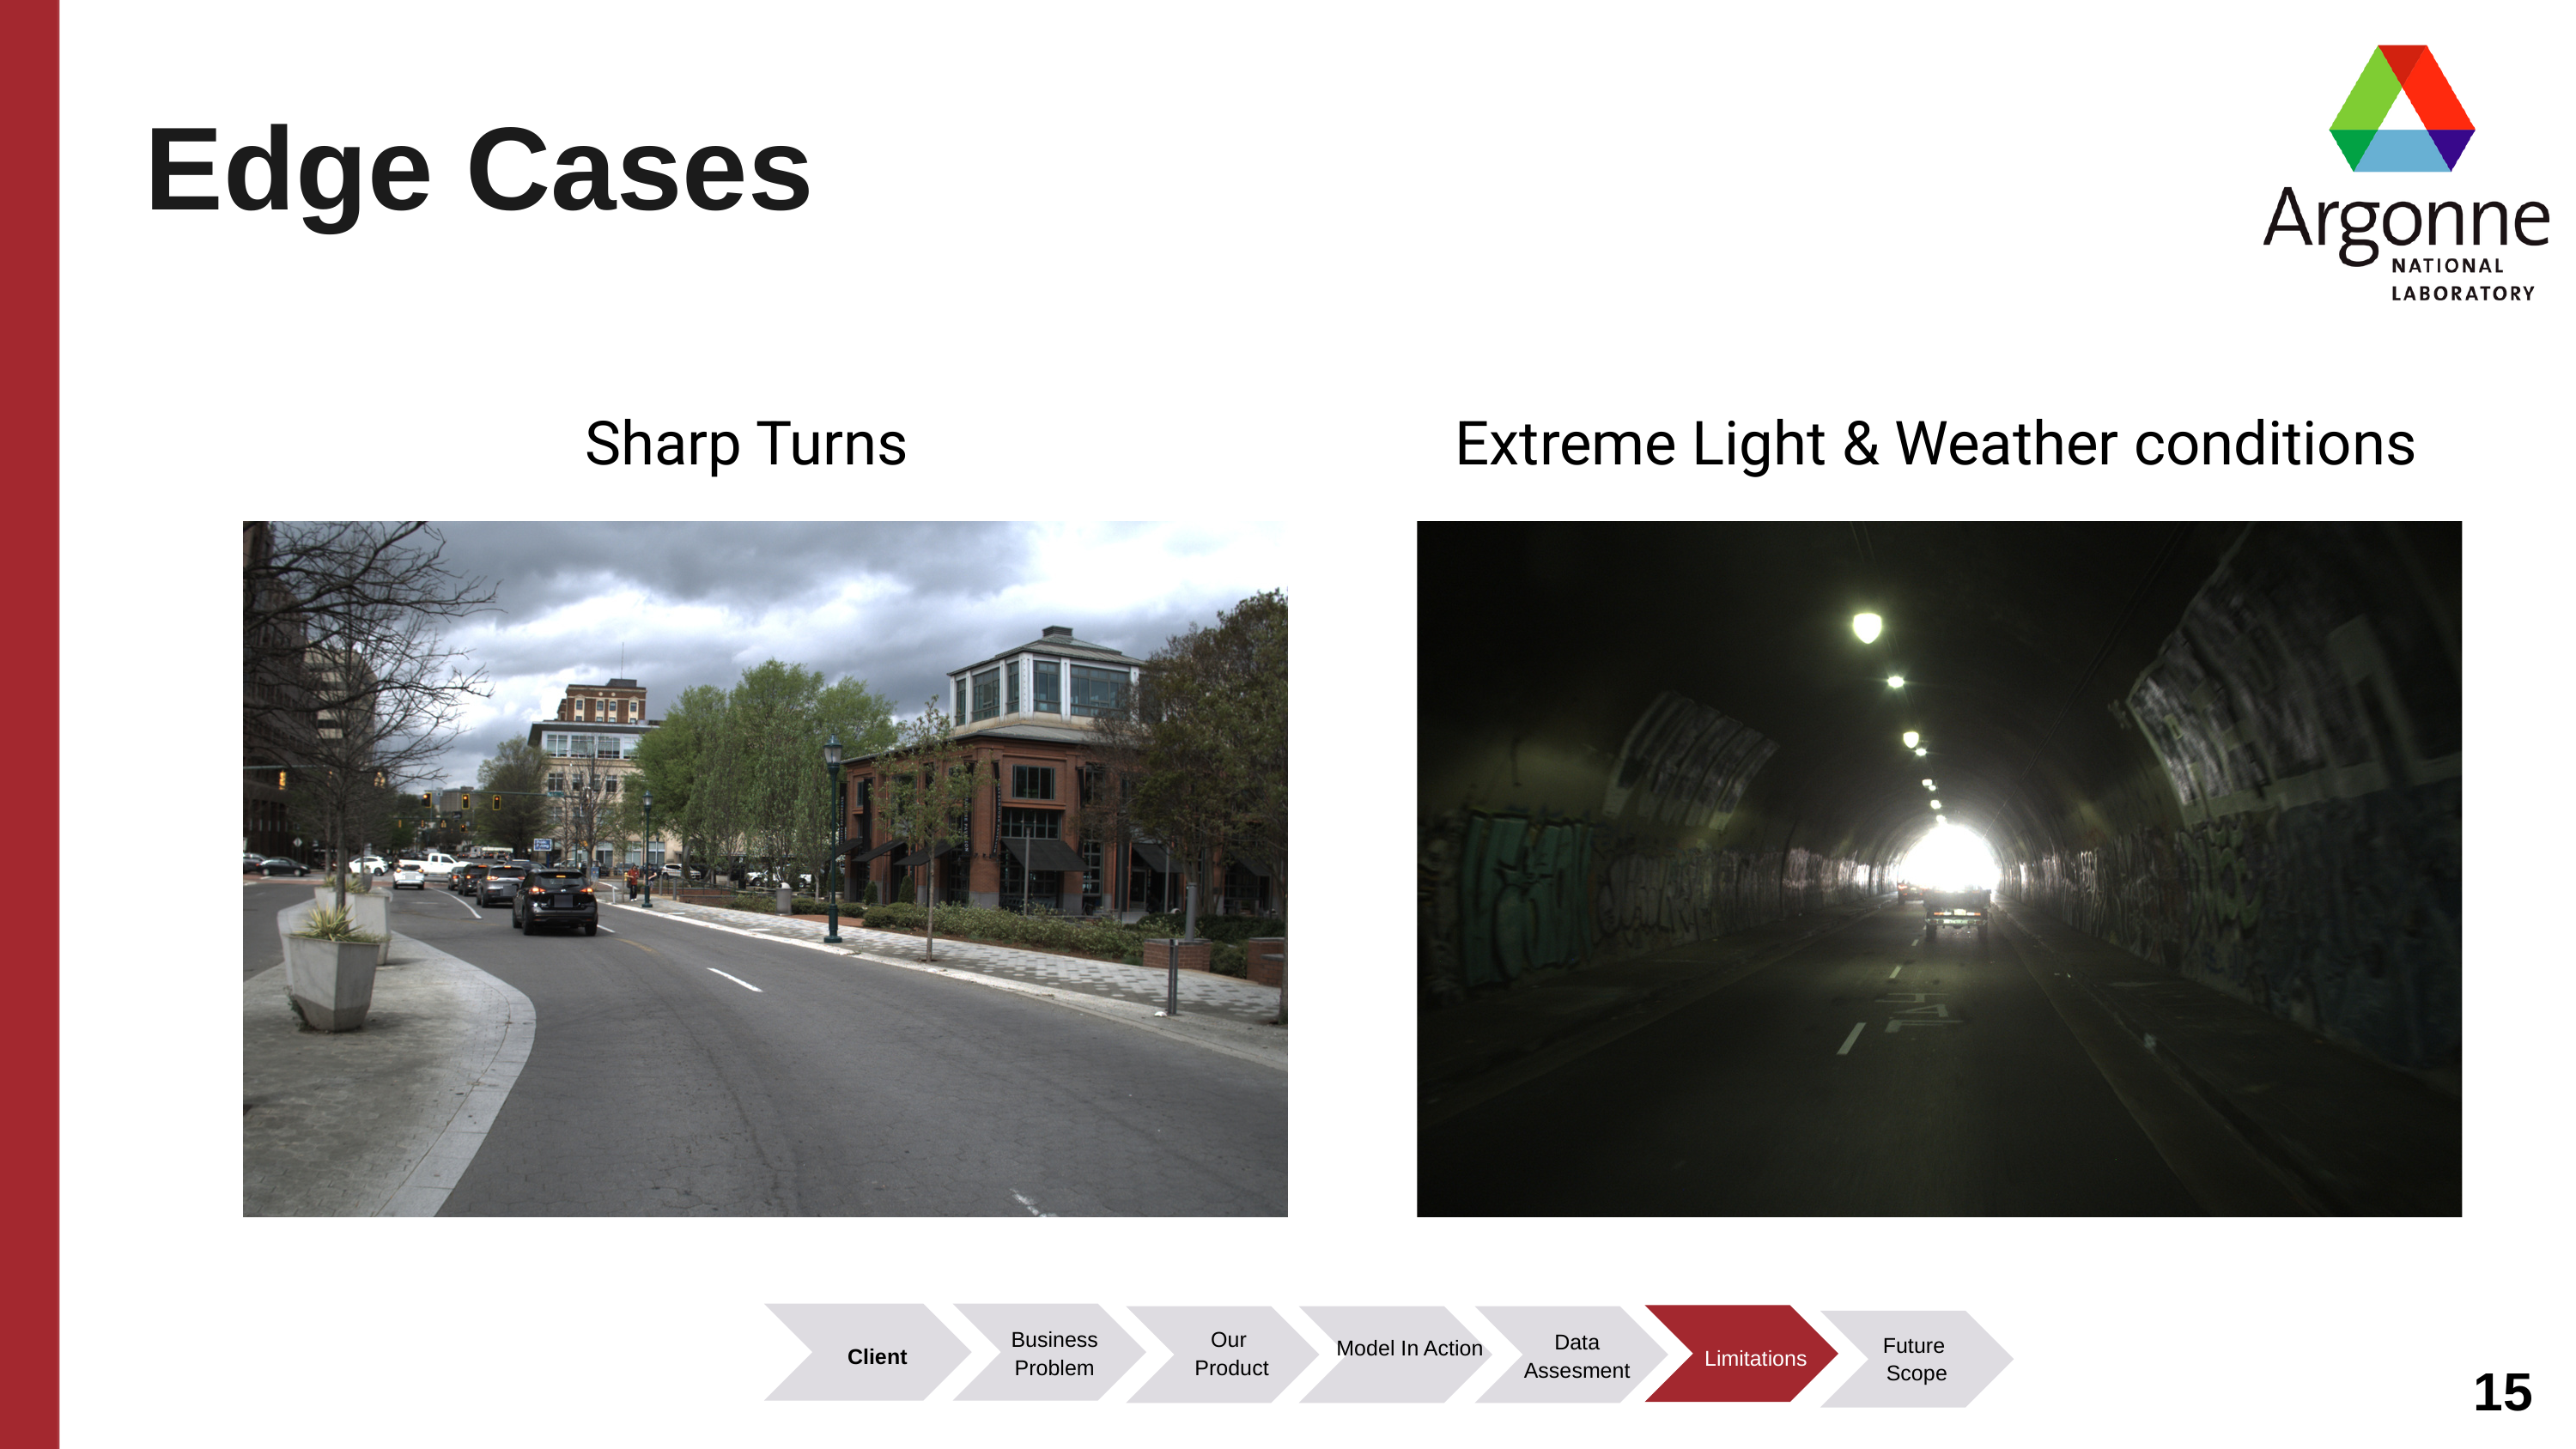

Edge Cases
Sharp Turns
Extreme Light & Weather conditions

Business Problem
Our
 Product
Data Assesment
Future
Scope
Model In Action
Client
Limitations
15